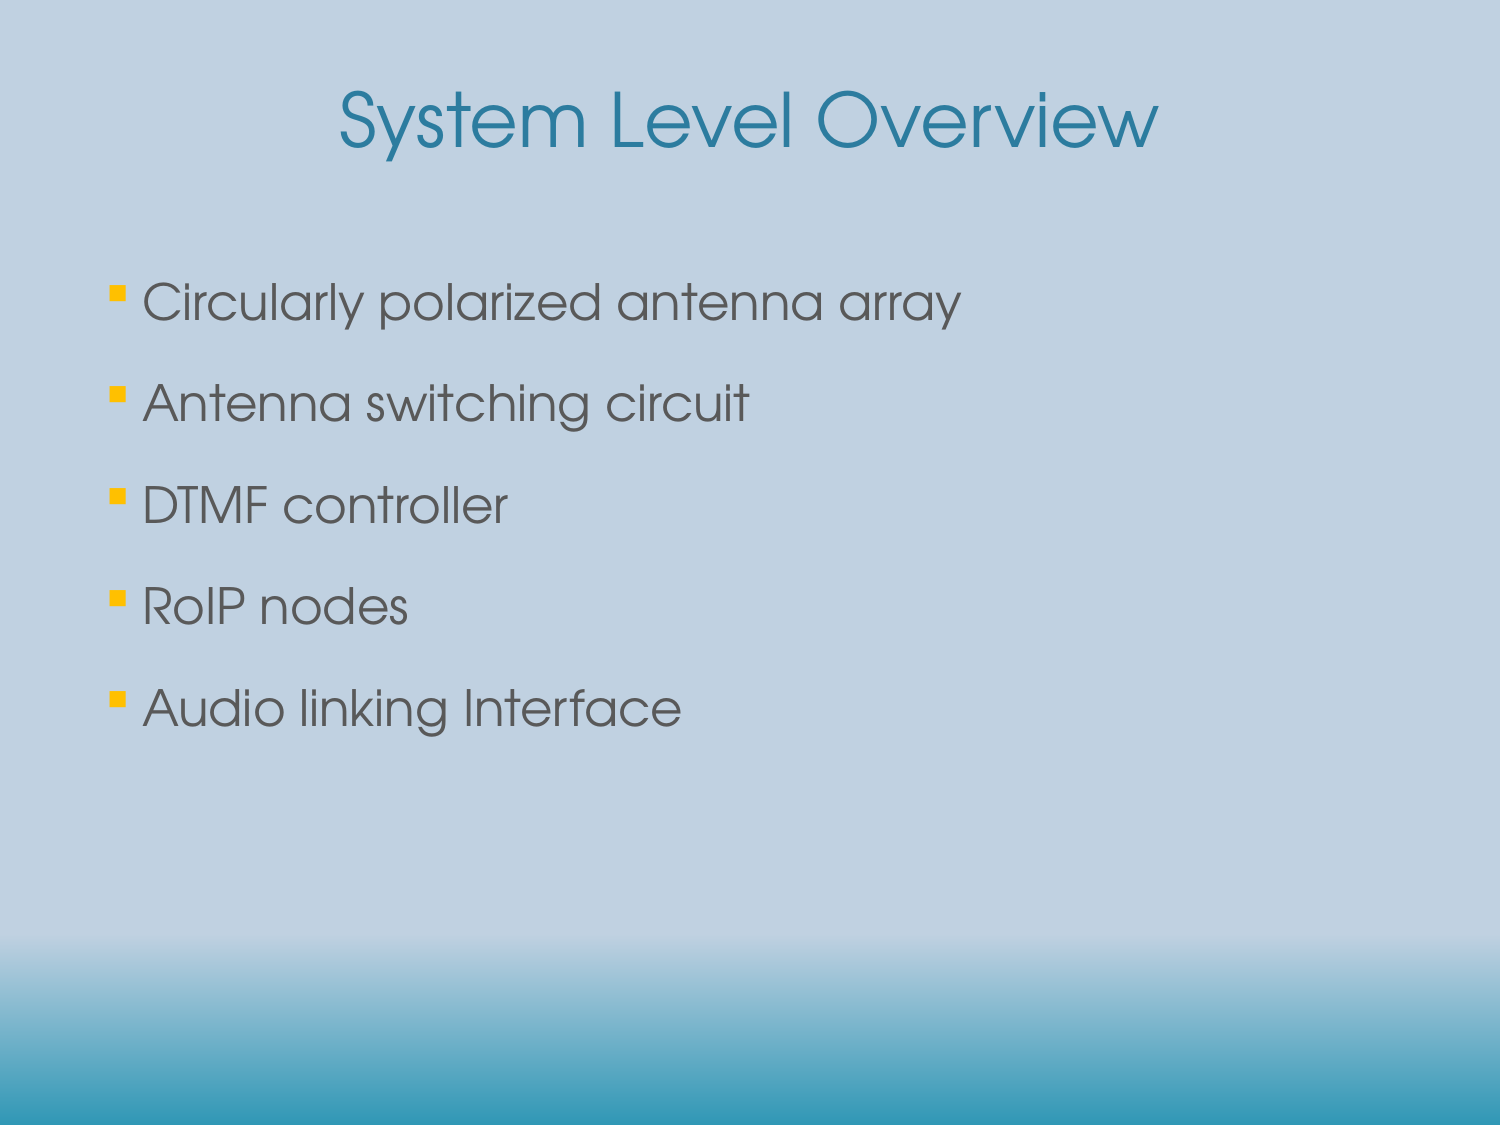

# System Level Overview
Circularly polarized antenna array
Antenna switching circuit
DTMF controller
RoIP nodes
Audio linking Interface